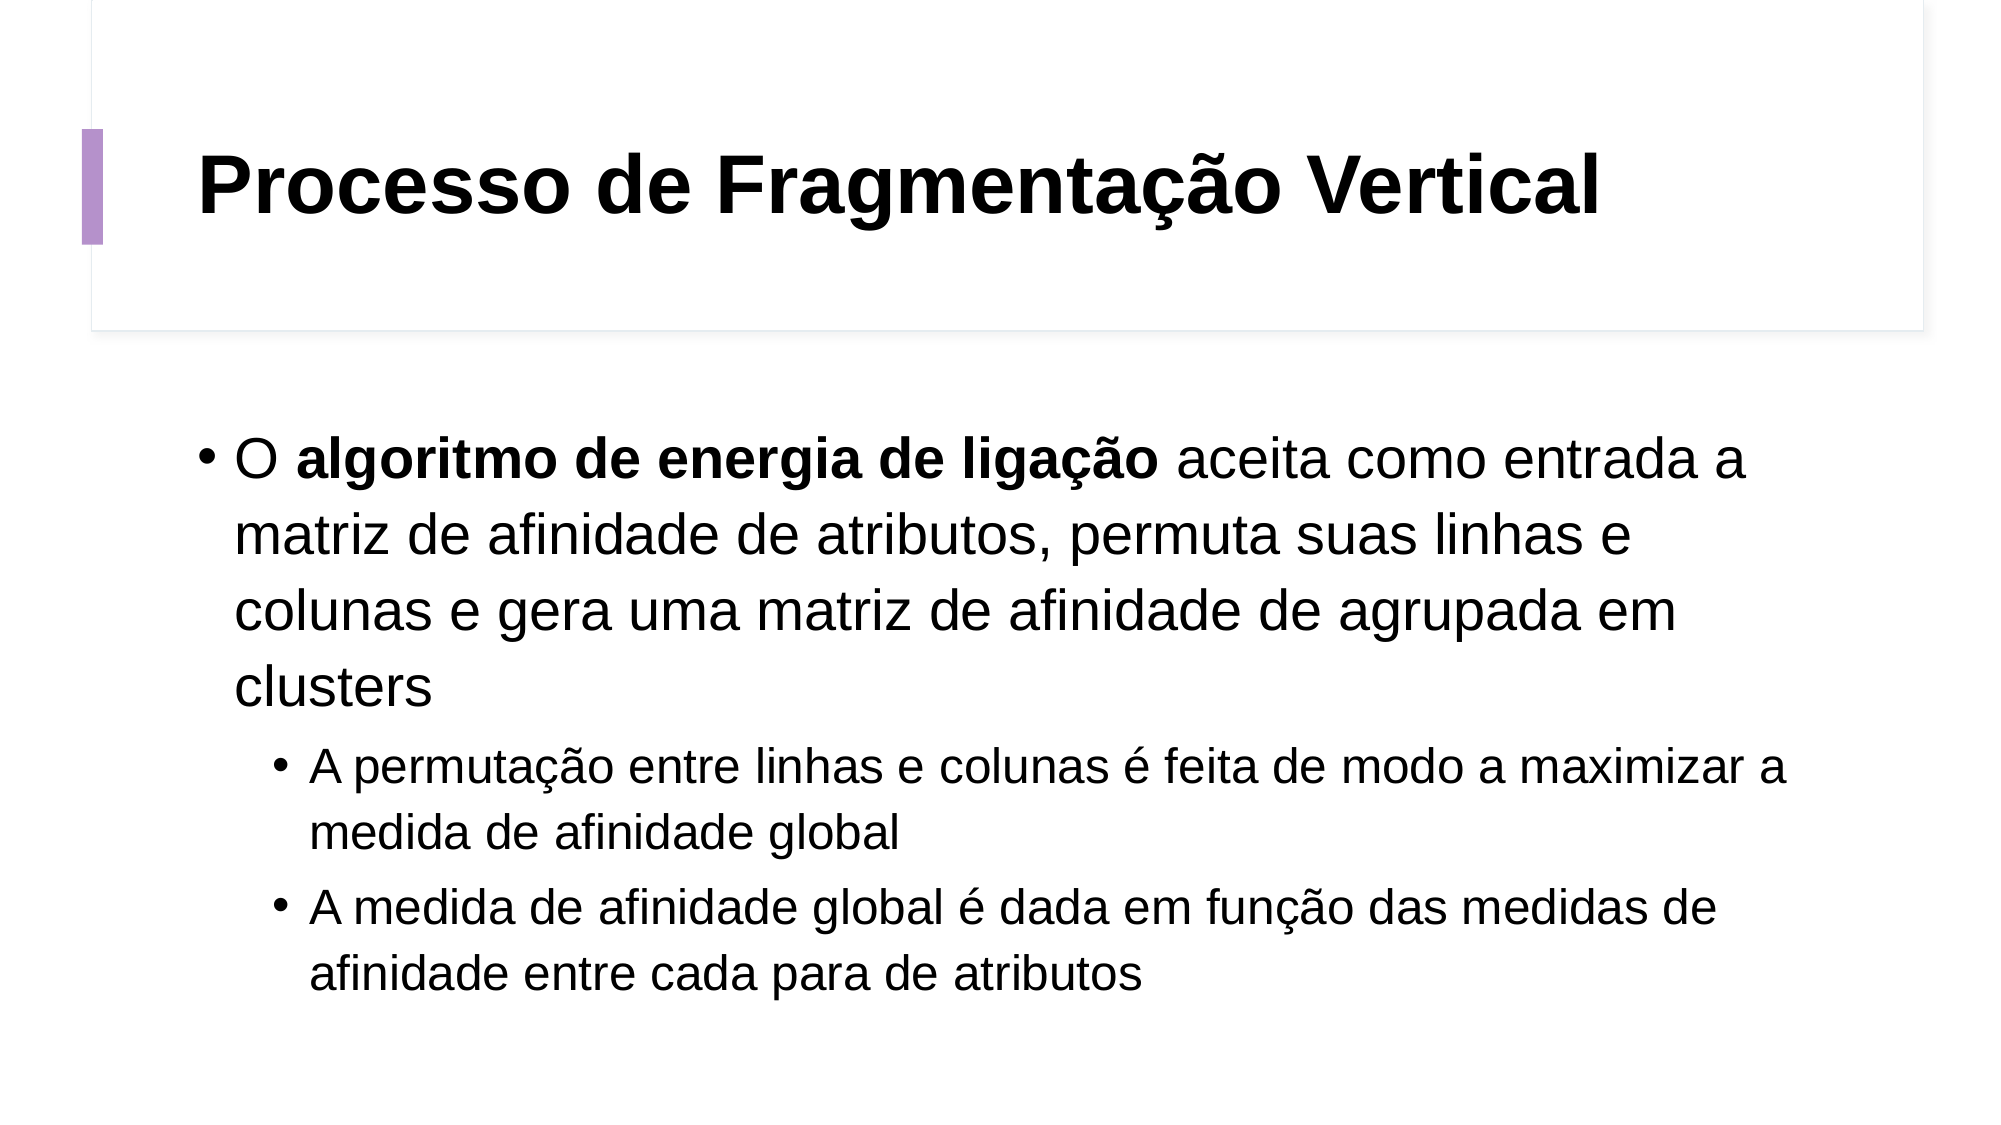

# Processo de Fragmentação Vertical
O algoritmo de energia de ligação aceita como entrada a matriz de afinidade de atributos, permuta suas linhas e colunas e gera uma matriz de afinidade de agrupada em clusters
A permutação entre linhas e colunas é feita de modo a maximizar a medida de afinidade global
A medida de afinidade global é dada em função das medidas de afinidade entre cada para de atributos